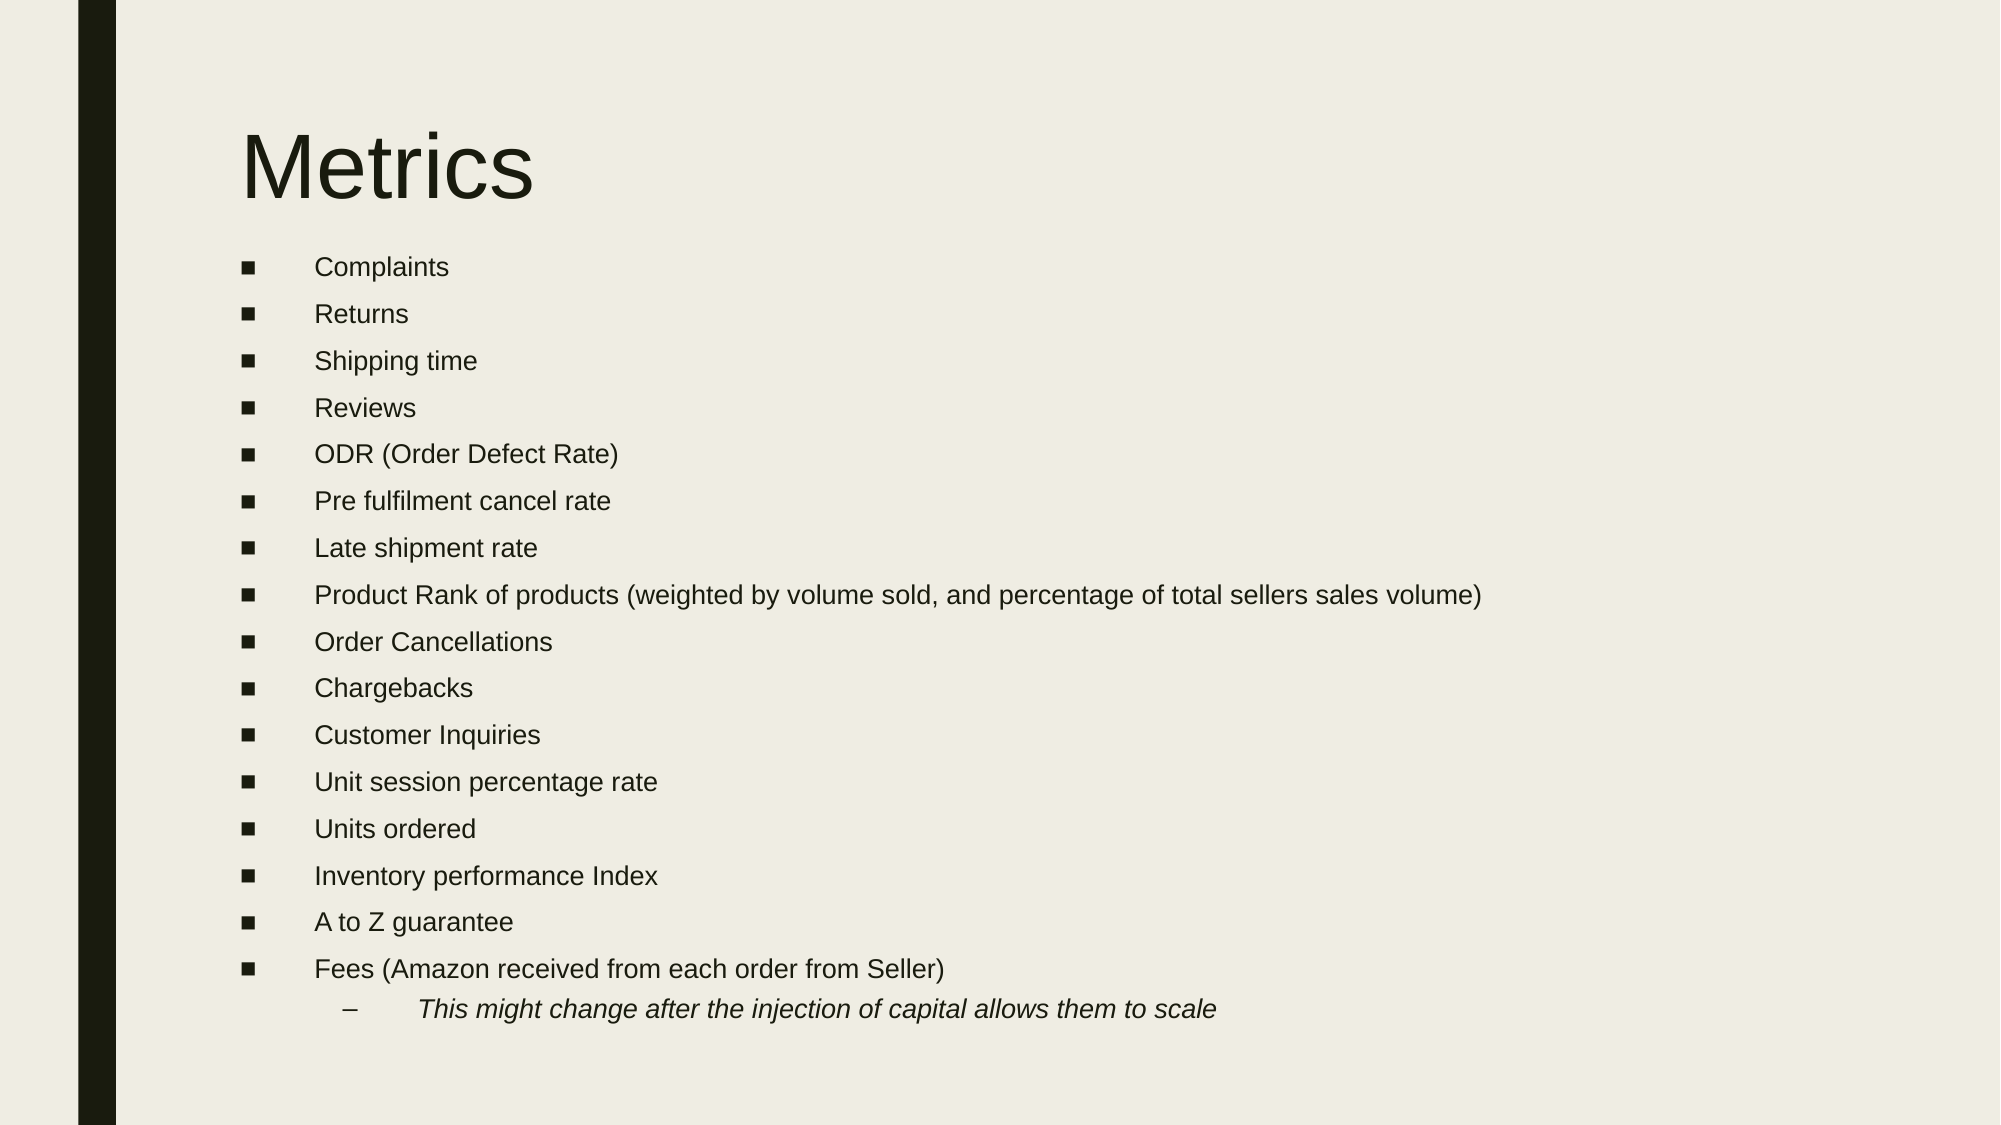

# Metrics
Complaints
Returns
Shipping time
Reviews
ODR (Order Defect Rate)
Pre fulfilment cancel rate
Late shipment rate
Product Rank of products (weighted by volume sold, and percentage of total sellers sales volume)
Order Cancellations
Chargebacks
Customer Inquiries
Unit session percentage rate
Units ordered
Inventory performance Index
A to Z guarantee
Fees (Amazon received from each order from Seller)
This might change after the injection of capital allows them to scale